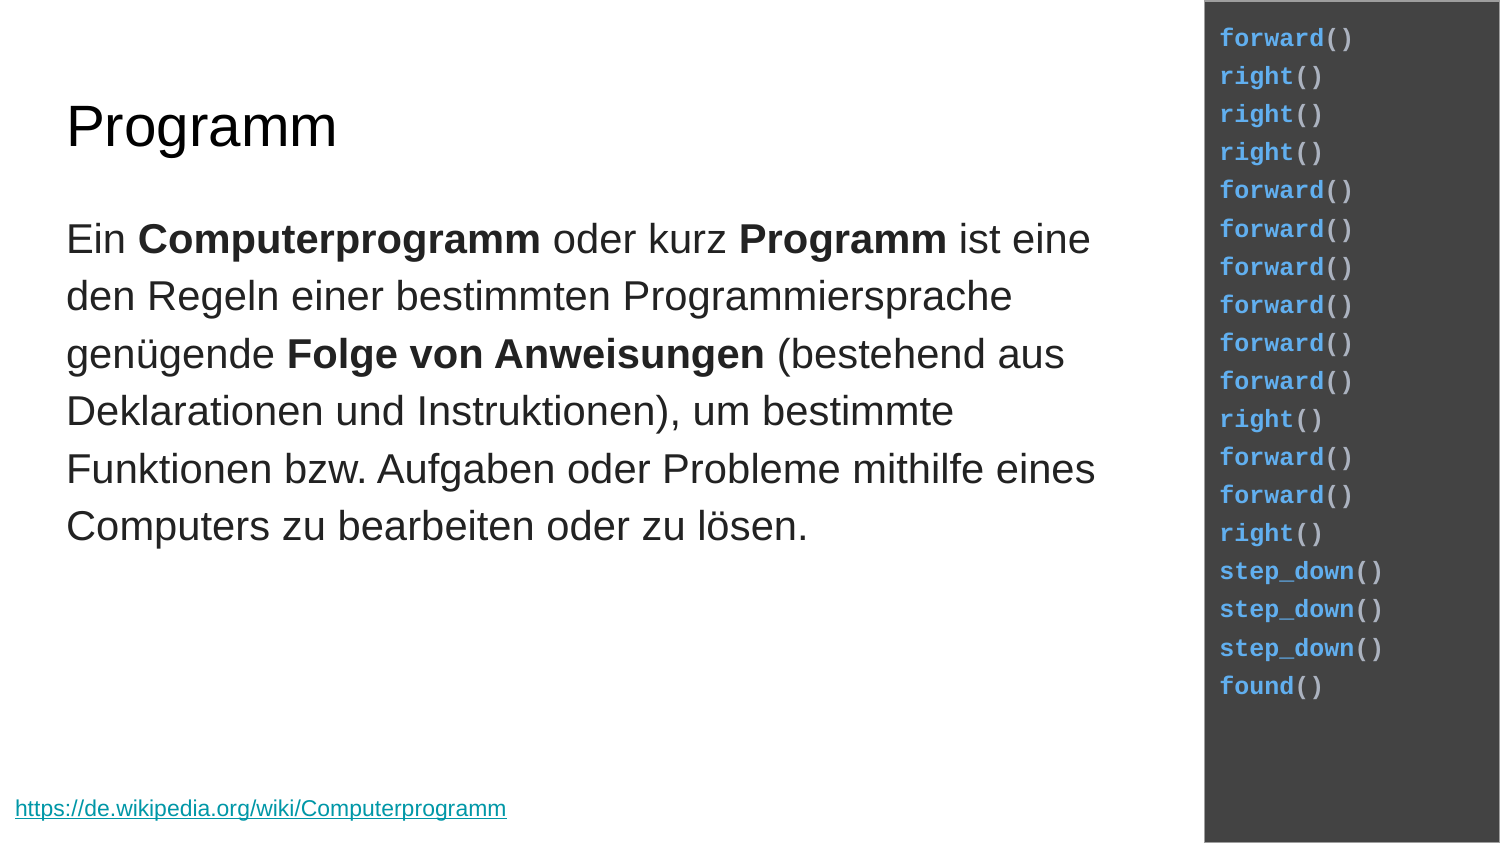

| forward() right() right() right() forward() forward() forward() forward() forward() forward() right() forward() forward() right() step\_down() step\_down() step\_down() found() |
| --- |
# Programm
Ein Computerprogramm oder kurz Programm ist eine den Regeln einer bestimmten Programmiersprache genügende Folge von Anweisungen (bestehend aus Deklarationen und Instruktionen), um bestimmte Funktionen bzw. Aufgaben oder Probleme mithilfe eines Computers zu bearbeiten oder zu lösen.

https://de.wikipedia.org/wiki/Computerprogramm